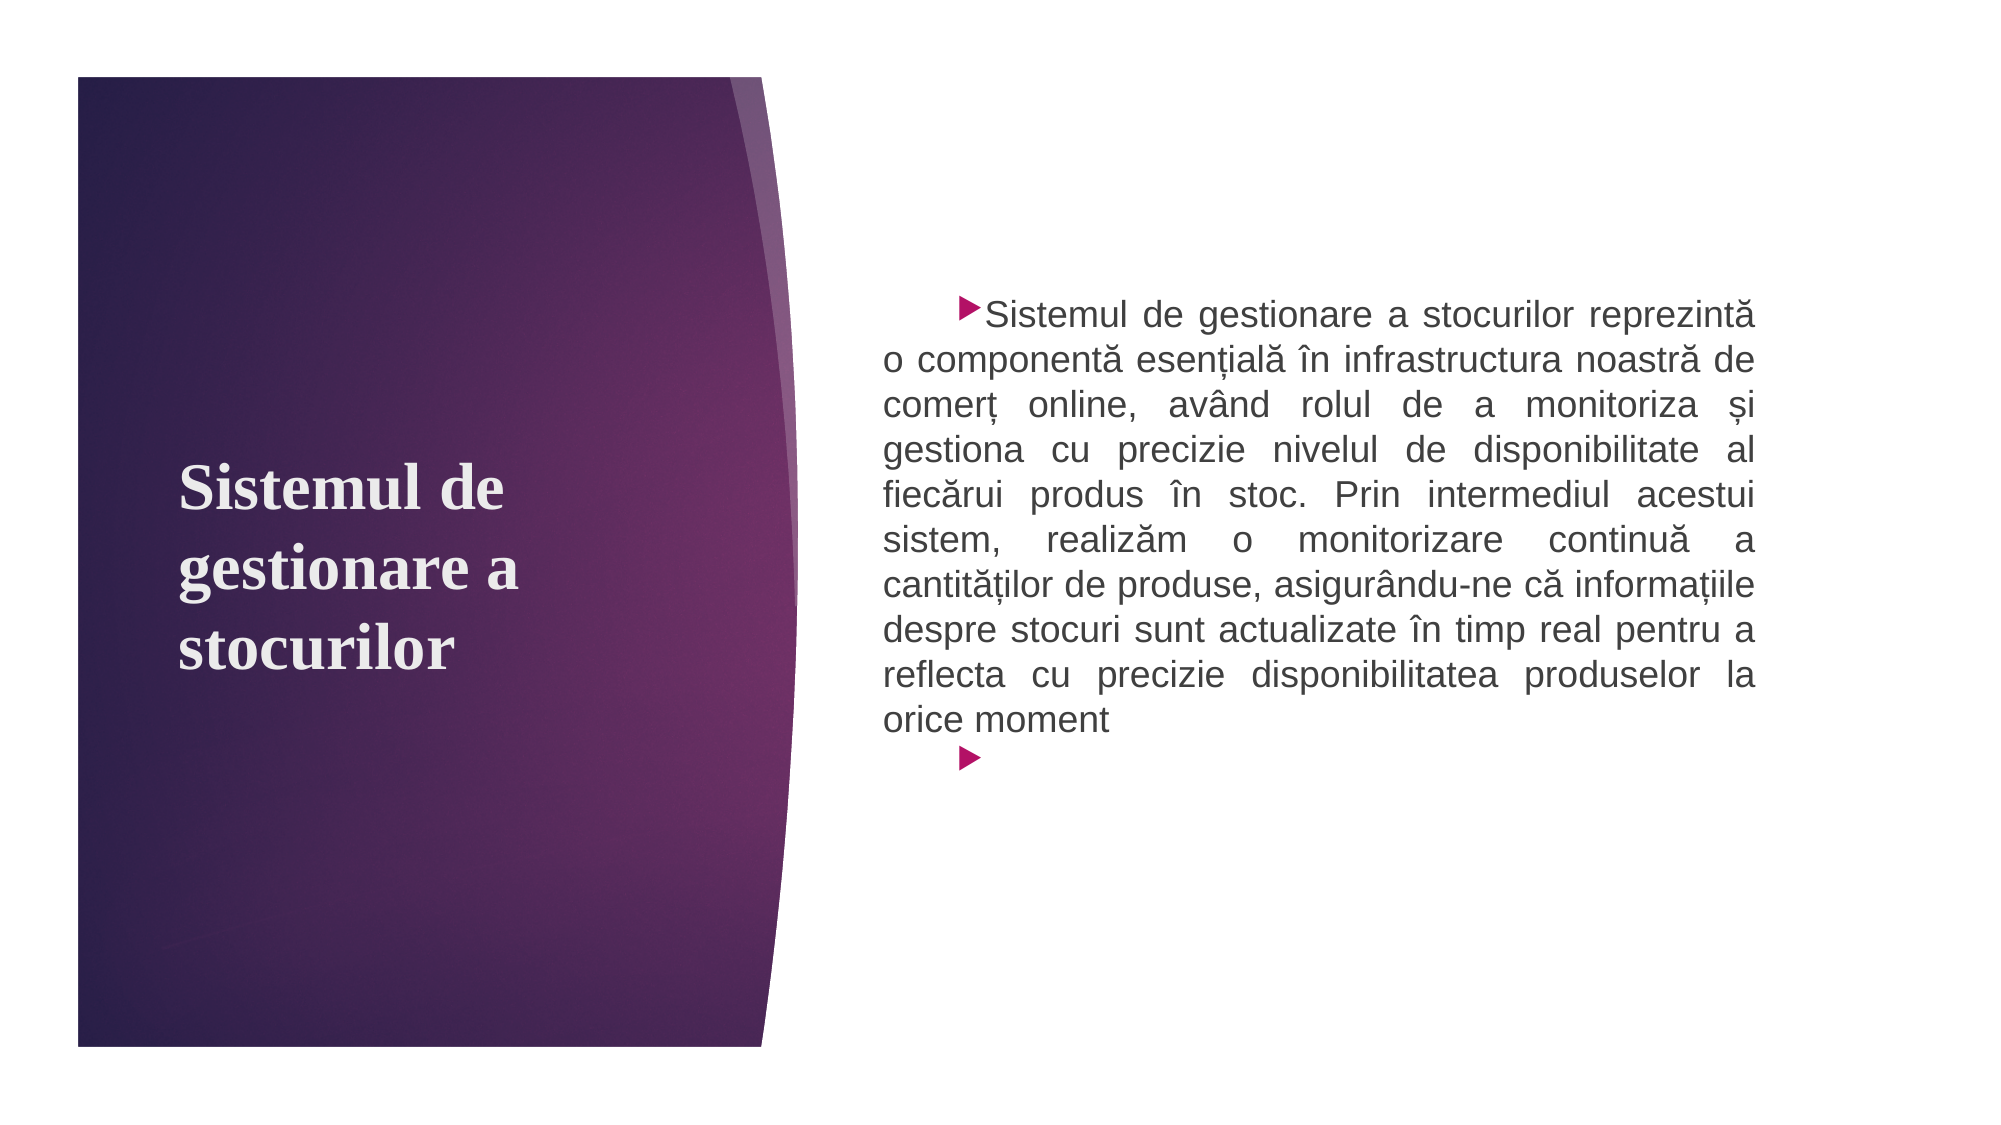

Sistemul de gestionare a stocurilor reprezintă o componentă esențială în infrastructura noastră de comerț online, având rolul de a monitoriza și gestiona cu precizie nivelul de disponibilitate al fiecărui produs în stoc. Prin intermediul acestui sistem, realizăm o monitorizare continuă a cantităților de produse, asigurându-ne că informațiile despre stocuri sunt actualizate în timp real pentru a reflecta cu precizie disponibilitatea produselor la orice moment

# Sistemul de gestionare a stocurilor